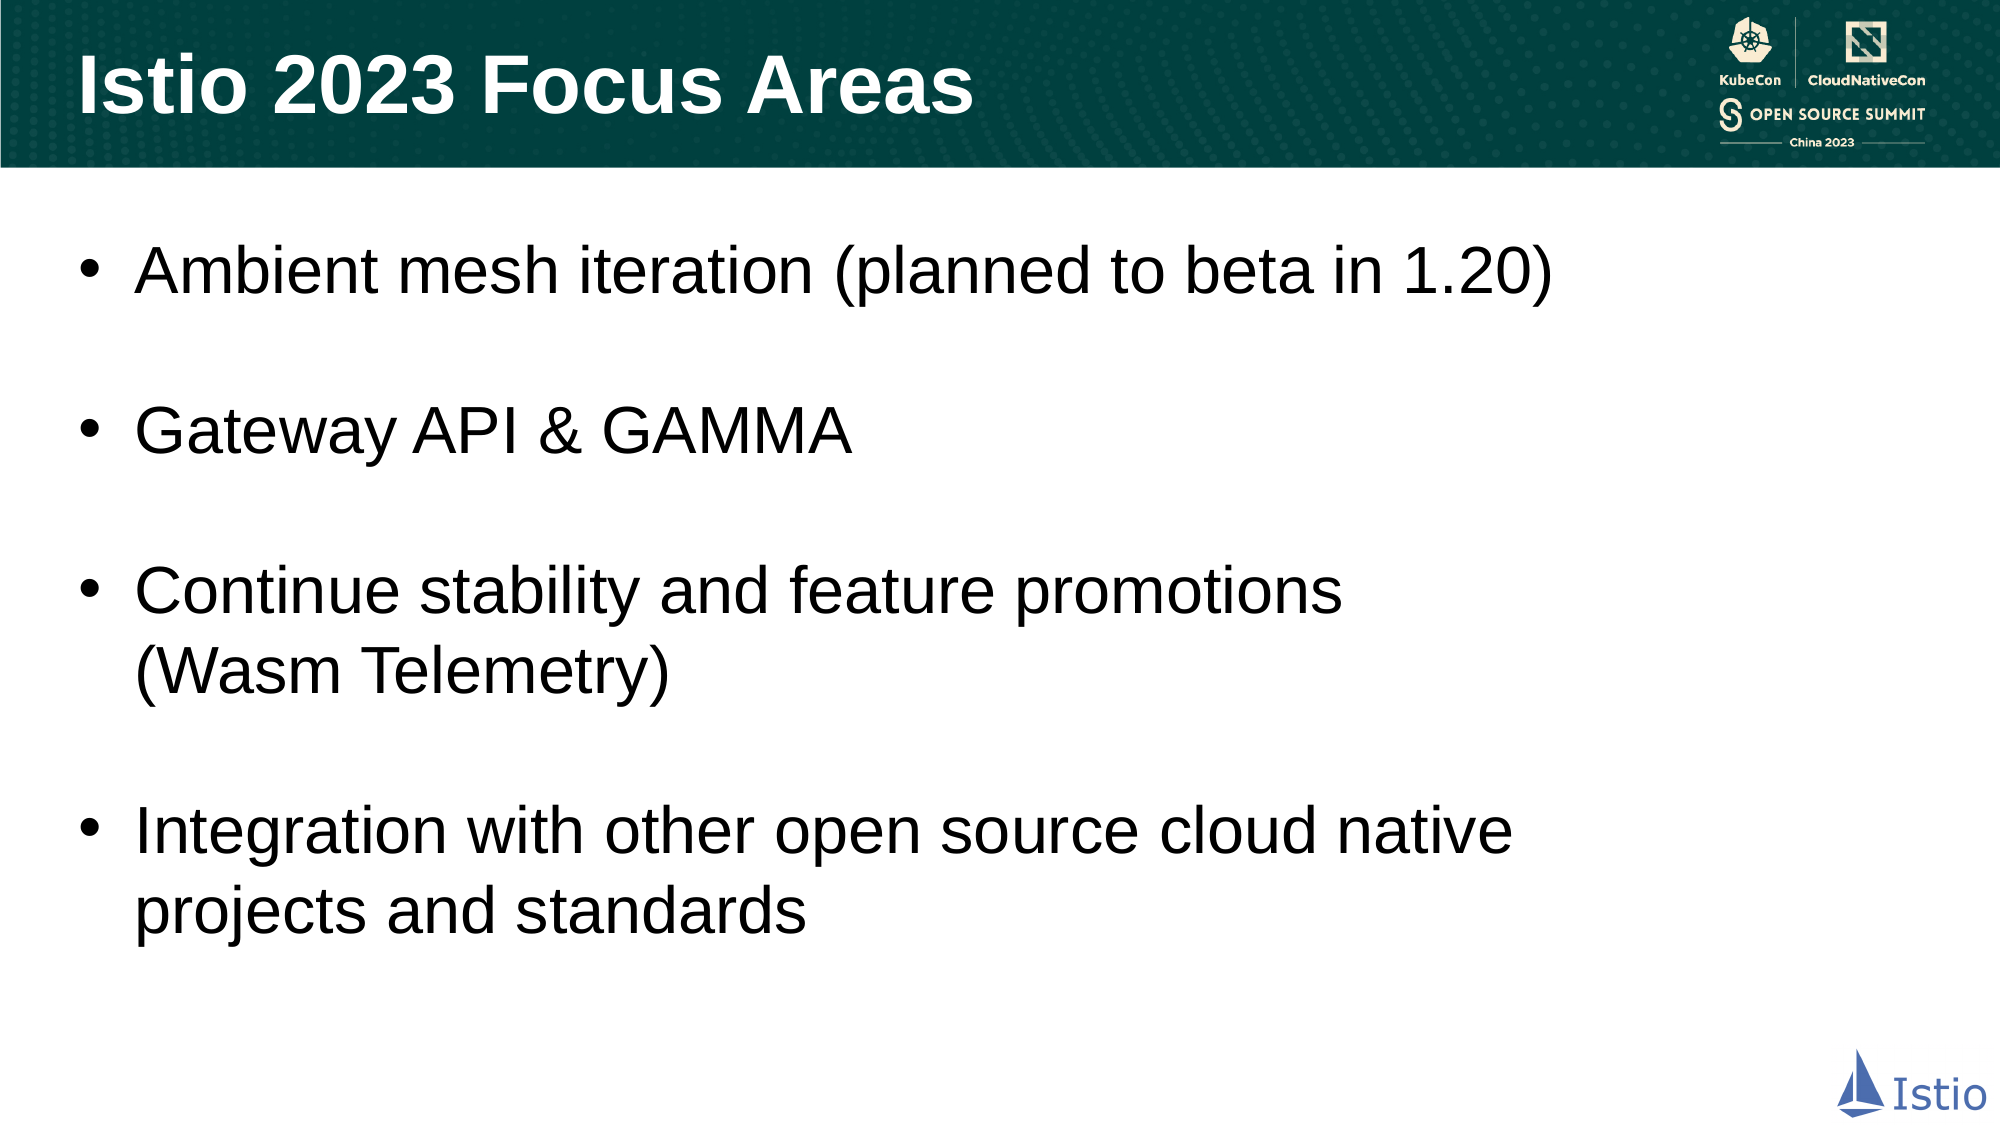

Istio 2023 Focus Areas
Ambient mesh iteration (planned to beta in 1.20)

Gateway API & GAMMA

Continue stability and feature promotions (Wasm Telemetry)

Integration with other open source cloud native projects and standards